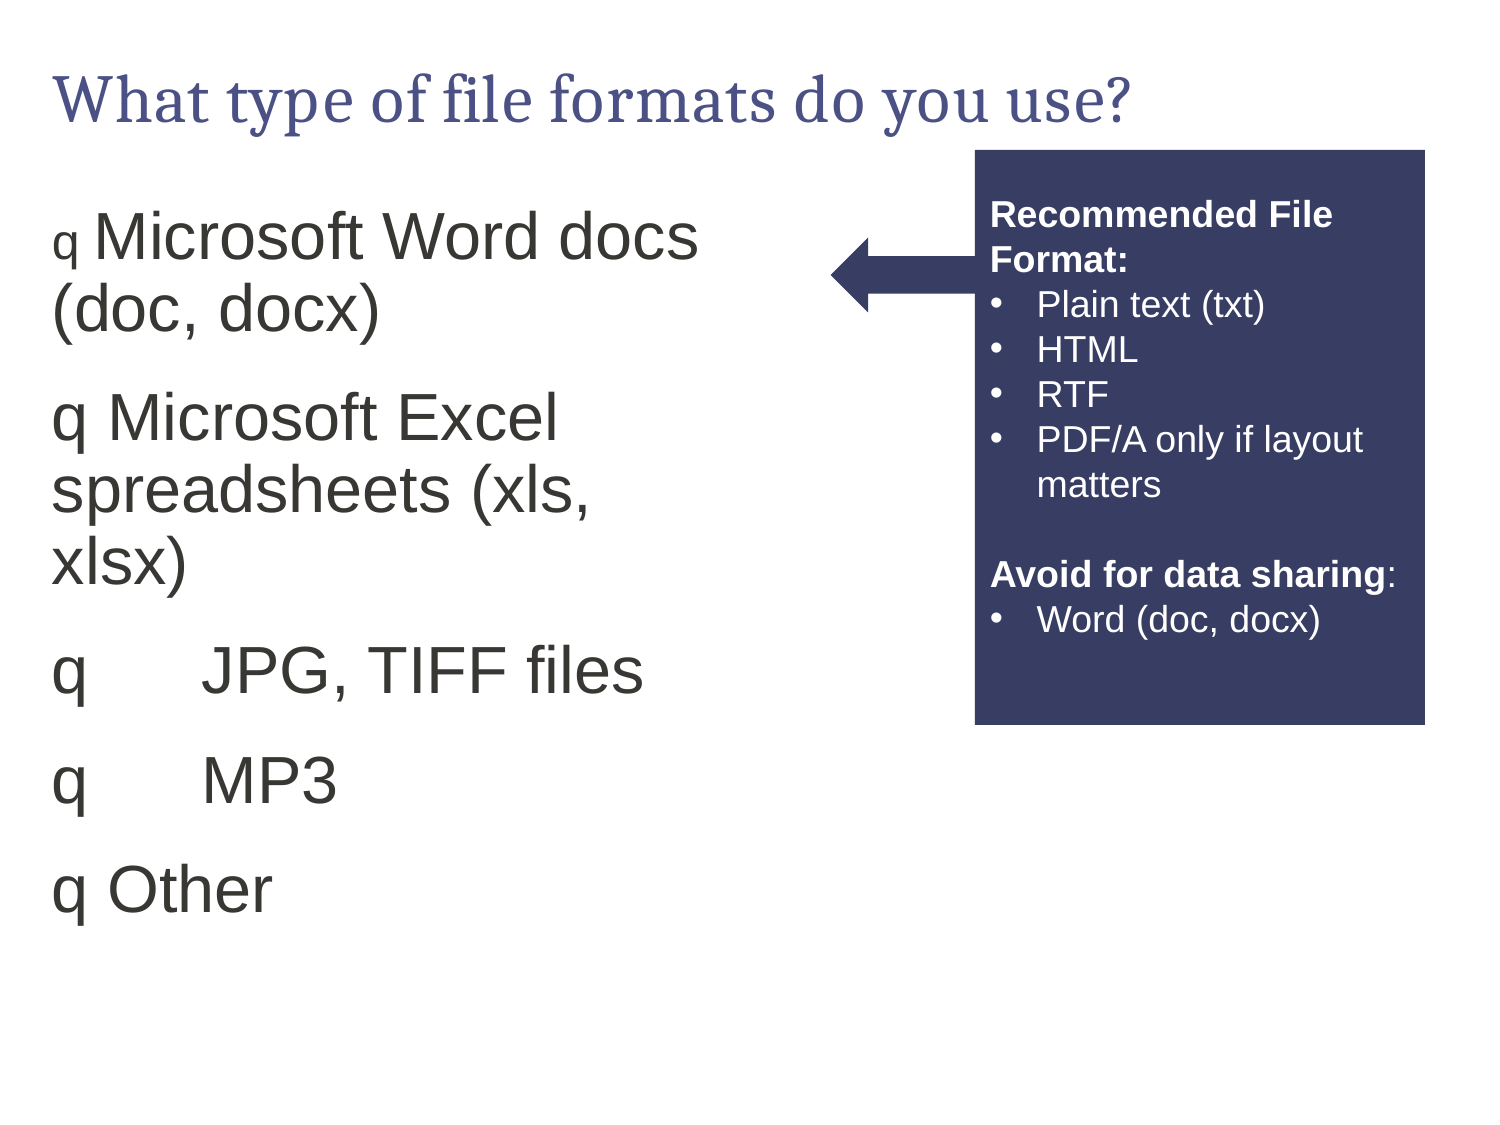

# What type of file formats do you use?
Recommended File Format:
Plain text (txt)
HTML
RTF
PDF/A only if layout matters

Avoid for data sharing:
Word (doc, docx)

q Microsoft Word docs (doc, docx)
q Microsoft Excel spreadsheets (xls, xlsx)
q 	JPG, TIFF files
q 	MP3
q Other